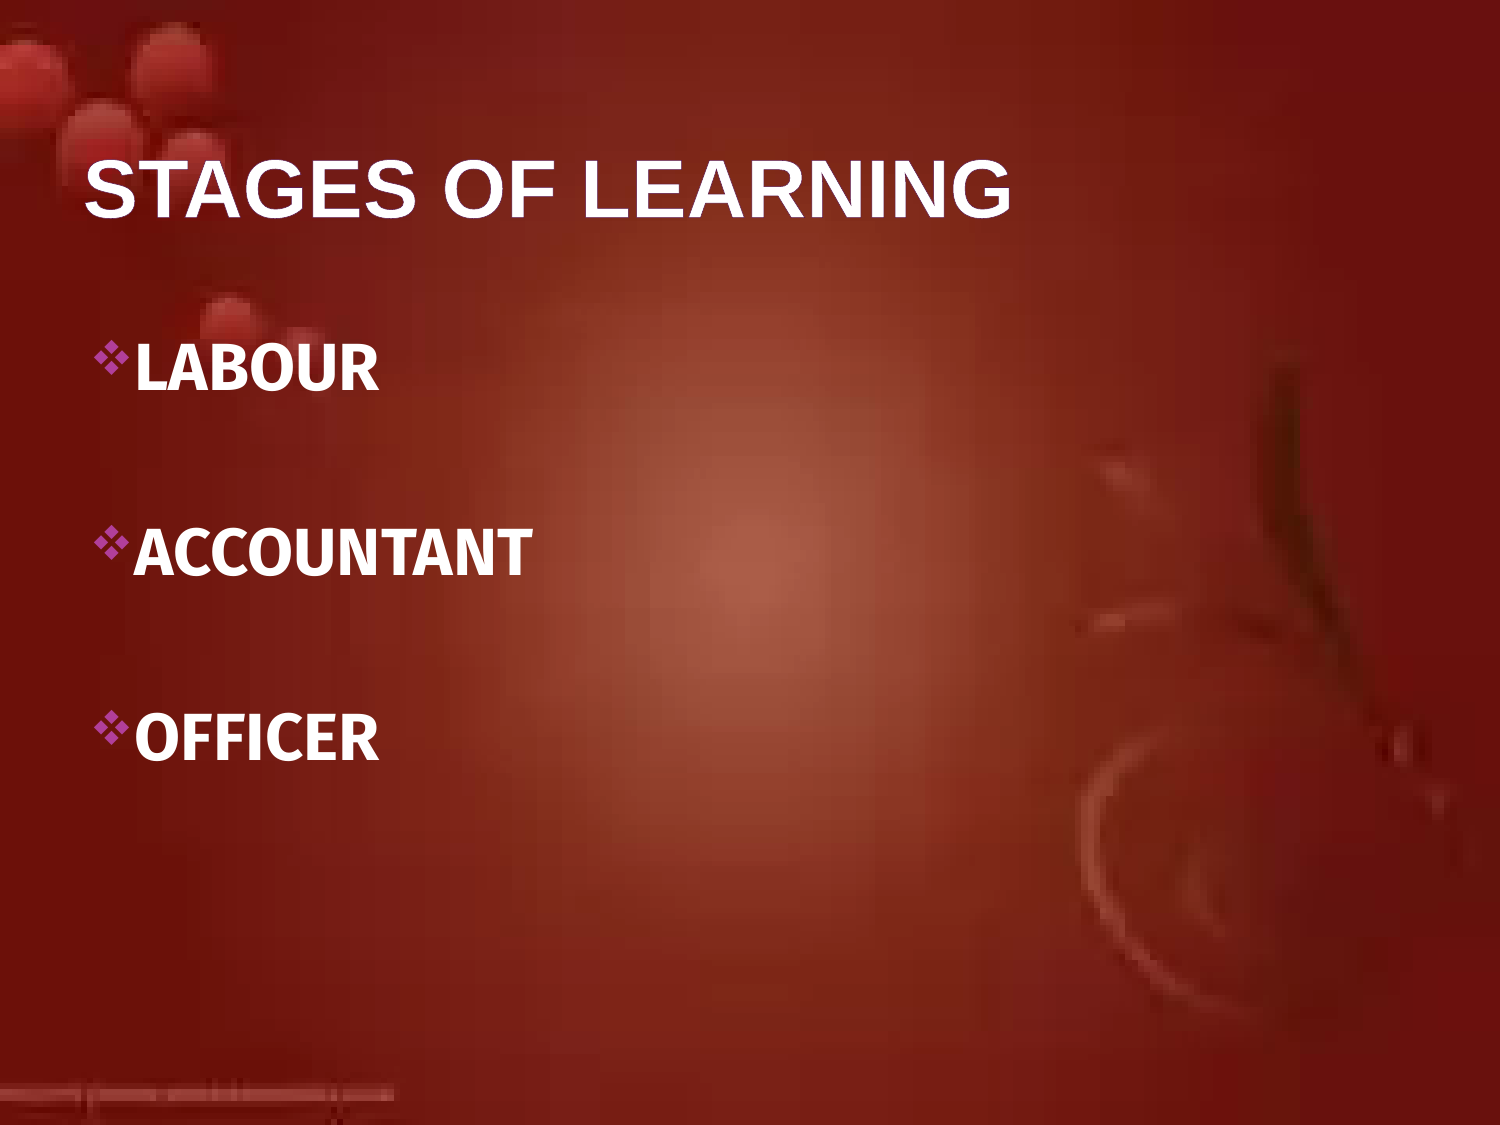

# STAGES OF LEARNING
LABOUR

ACCOUNTANT

OFFICER
23
3 TABLETS